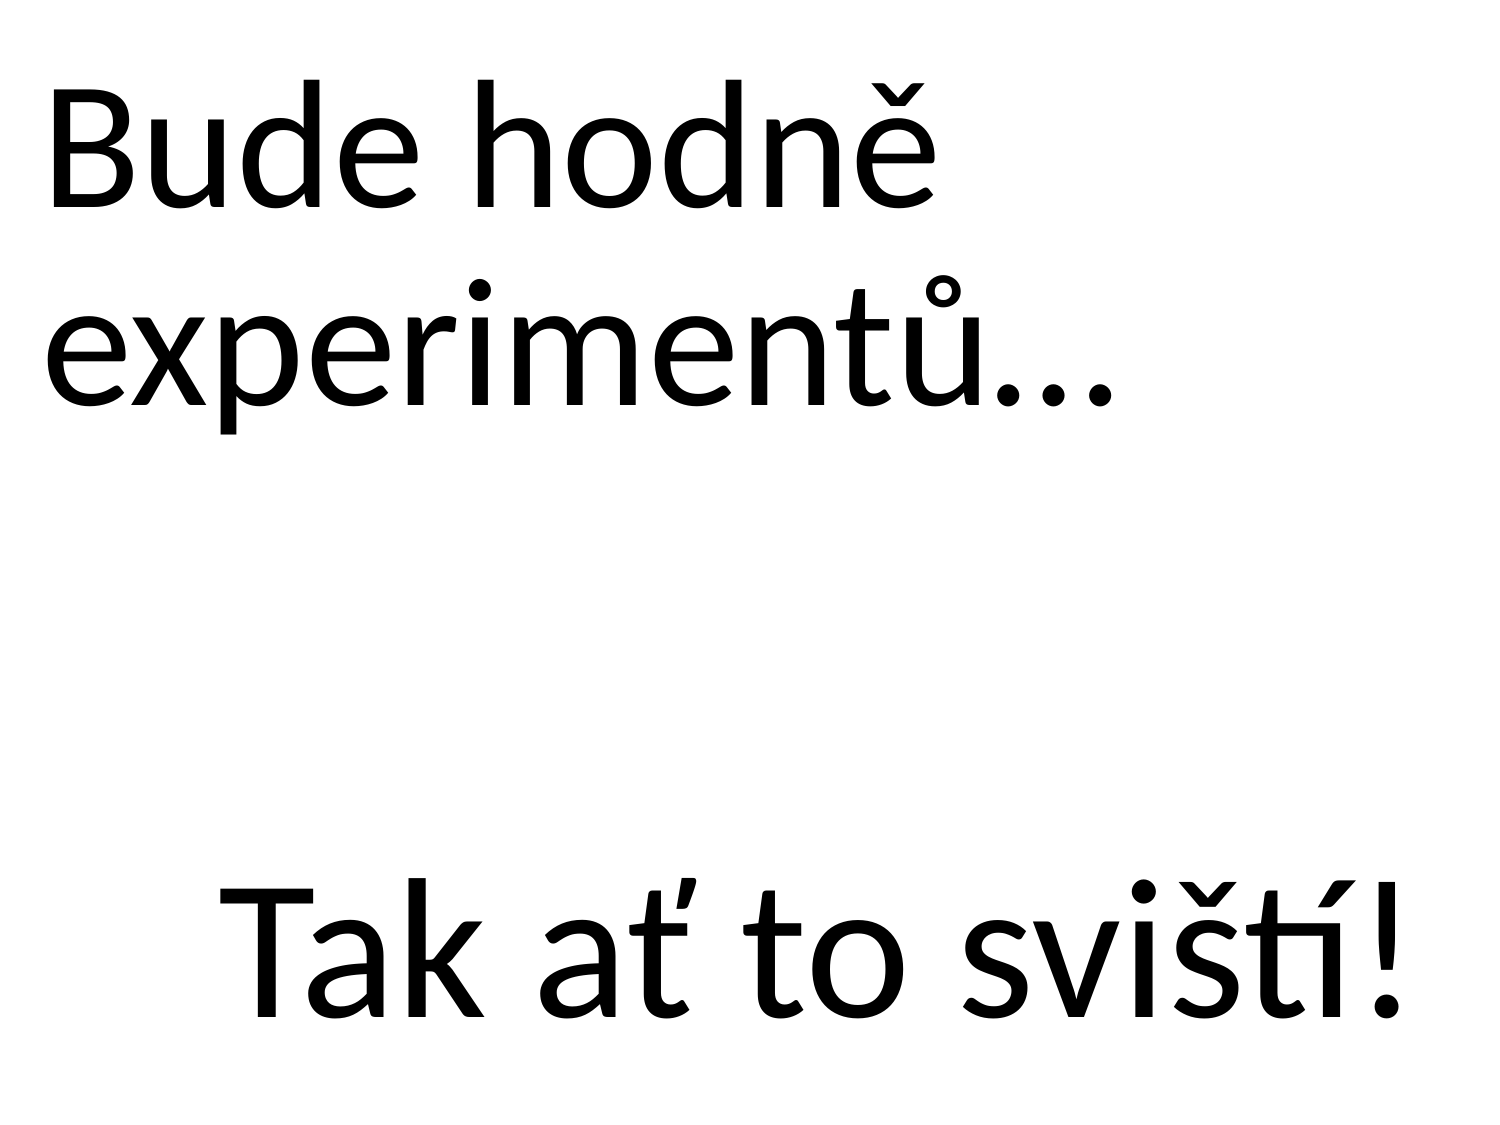

Bude hodně experimentů…
Tak ať to sviští!